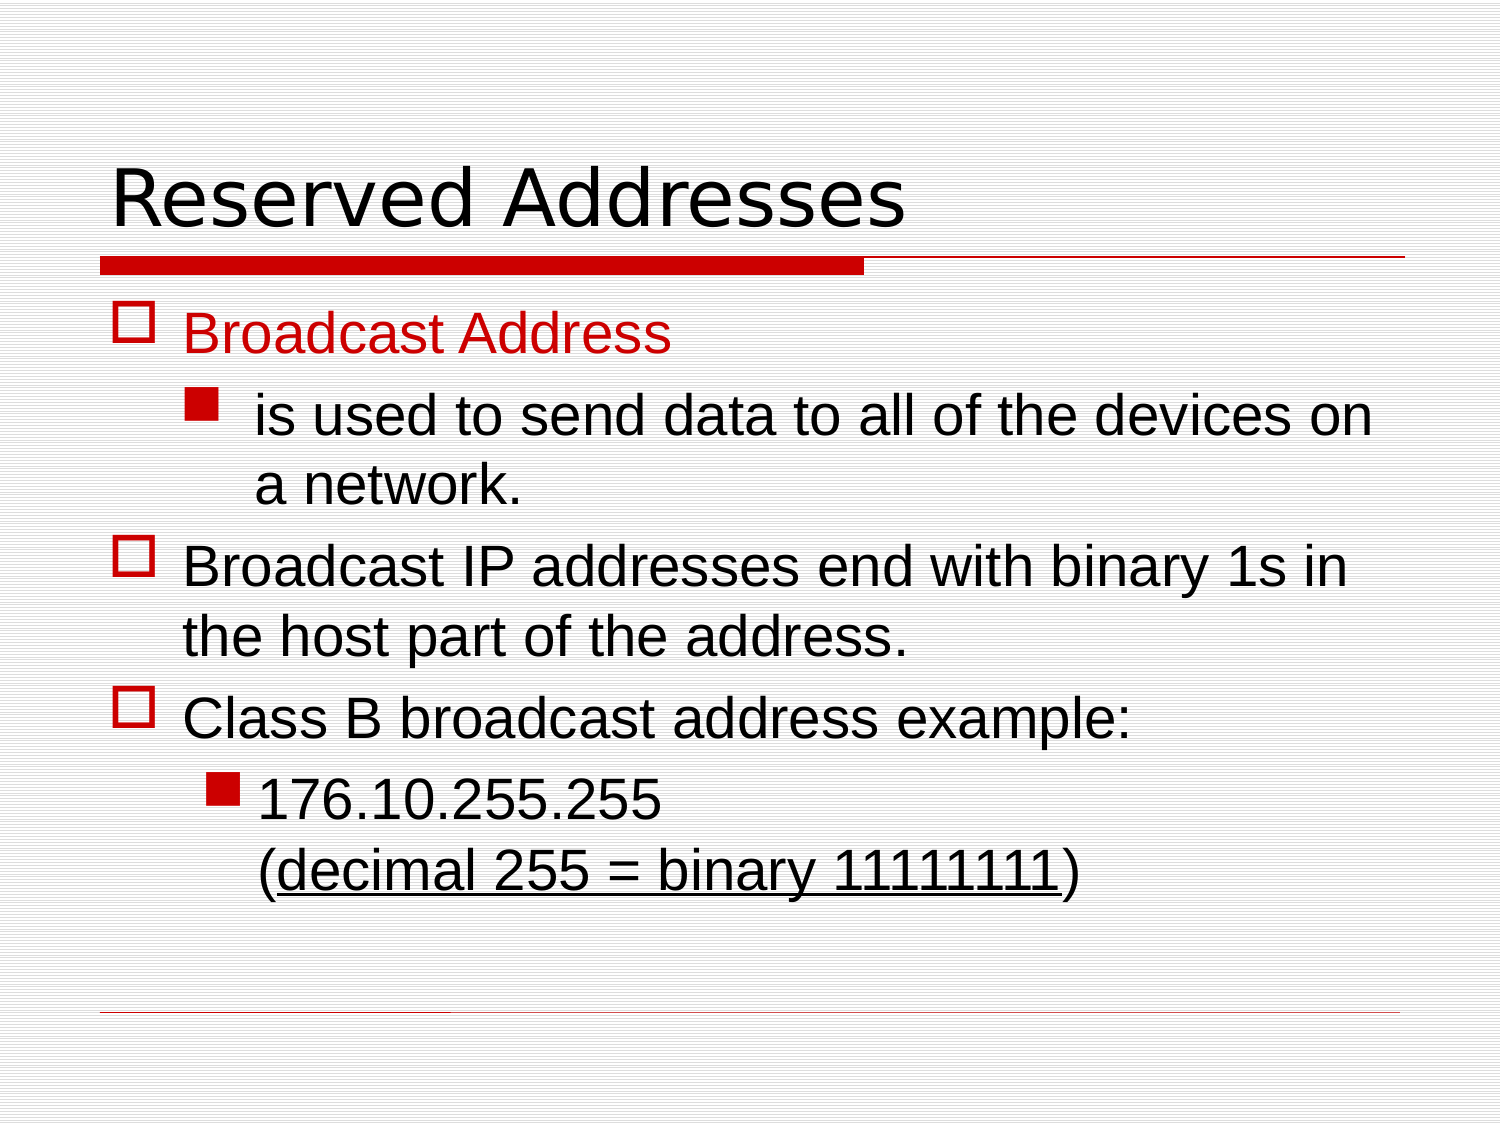

# Reserved Addresses
Broadcast Address
is used to send data to all of the devices on a network.
Broadcast IP addresses end with binary 1s in the host part of the address.
Class B broadcast address example:
176.10.255.255
(decimal 255 = binary 11111111)